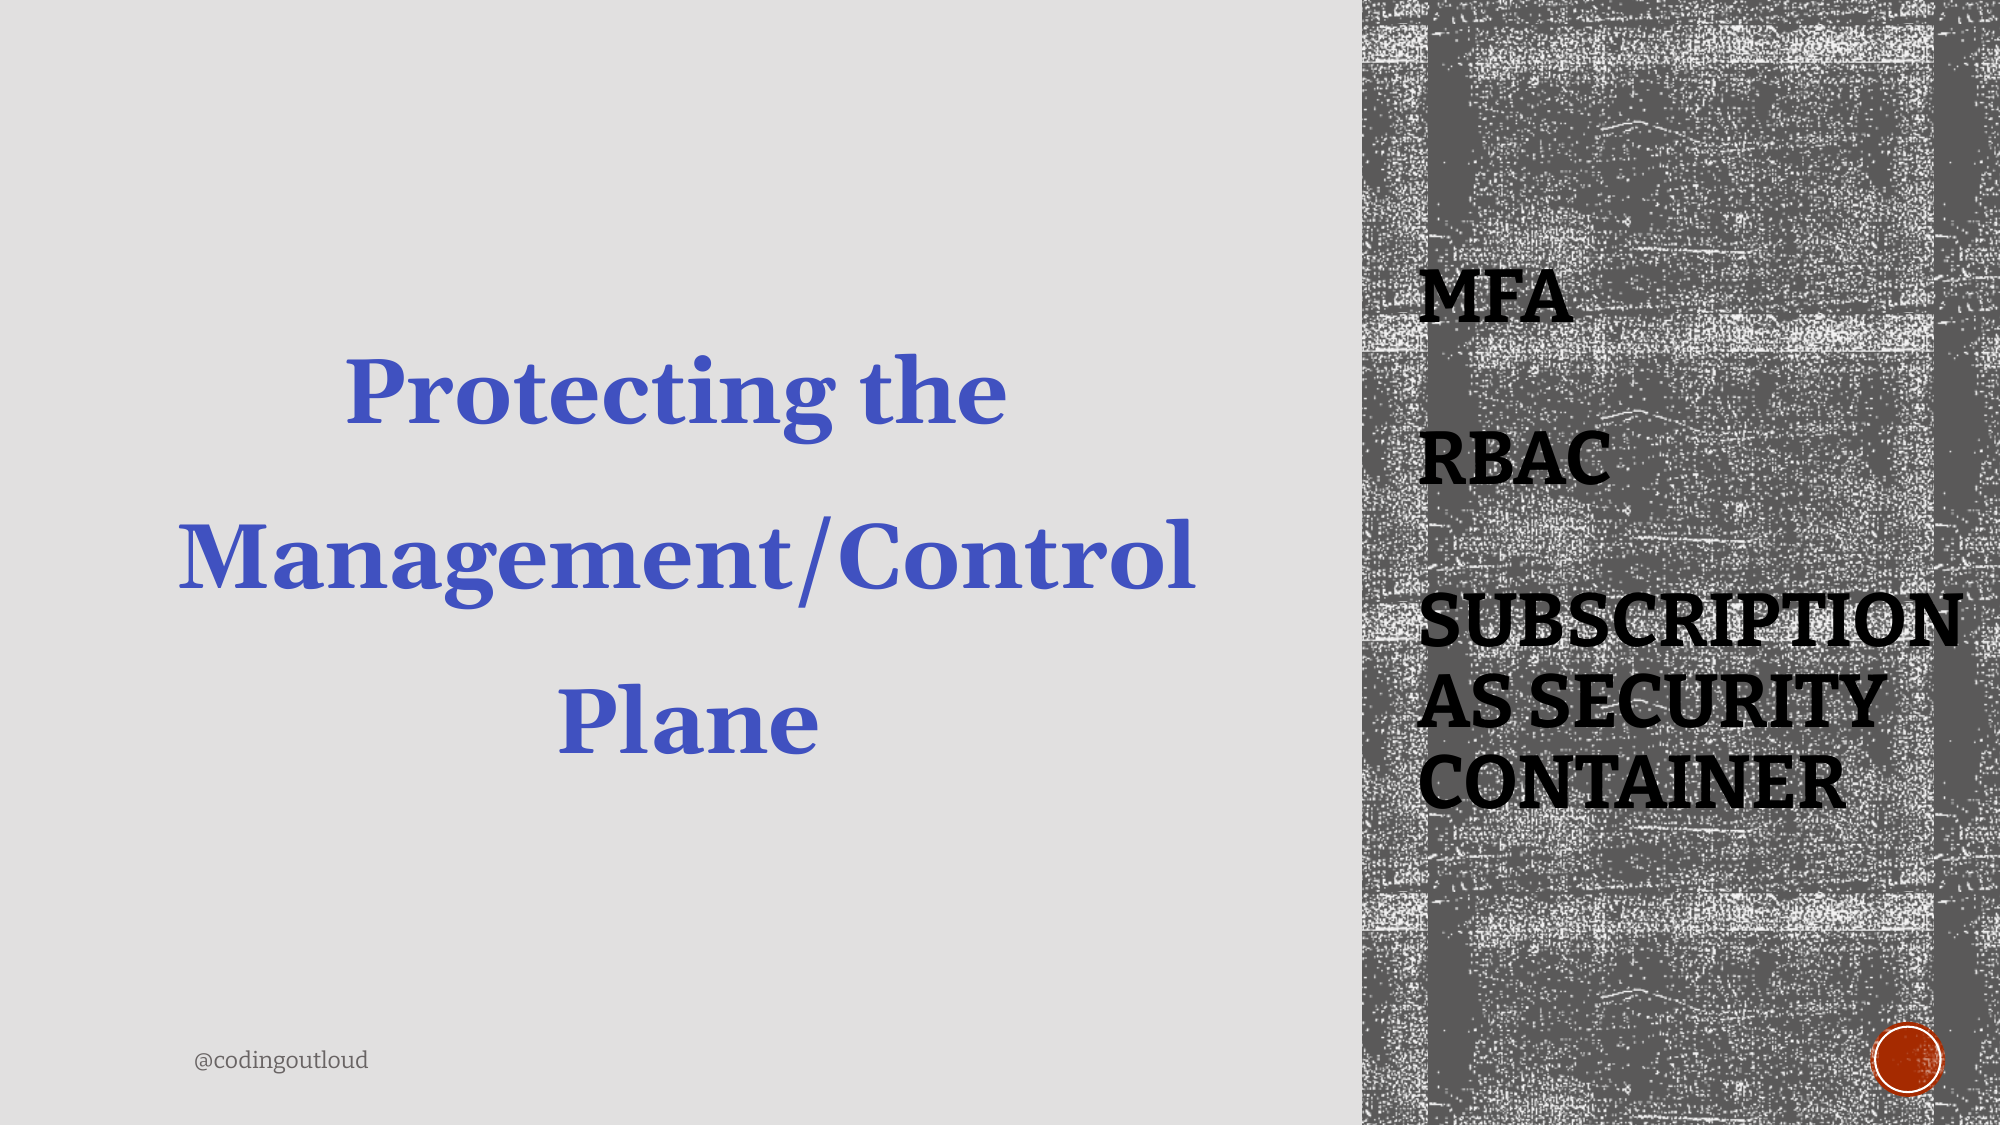

Protecting the
Management/Control Plane
# MFA RBAC Subscription as Security Container
@codingoutloud